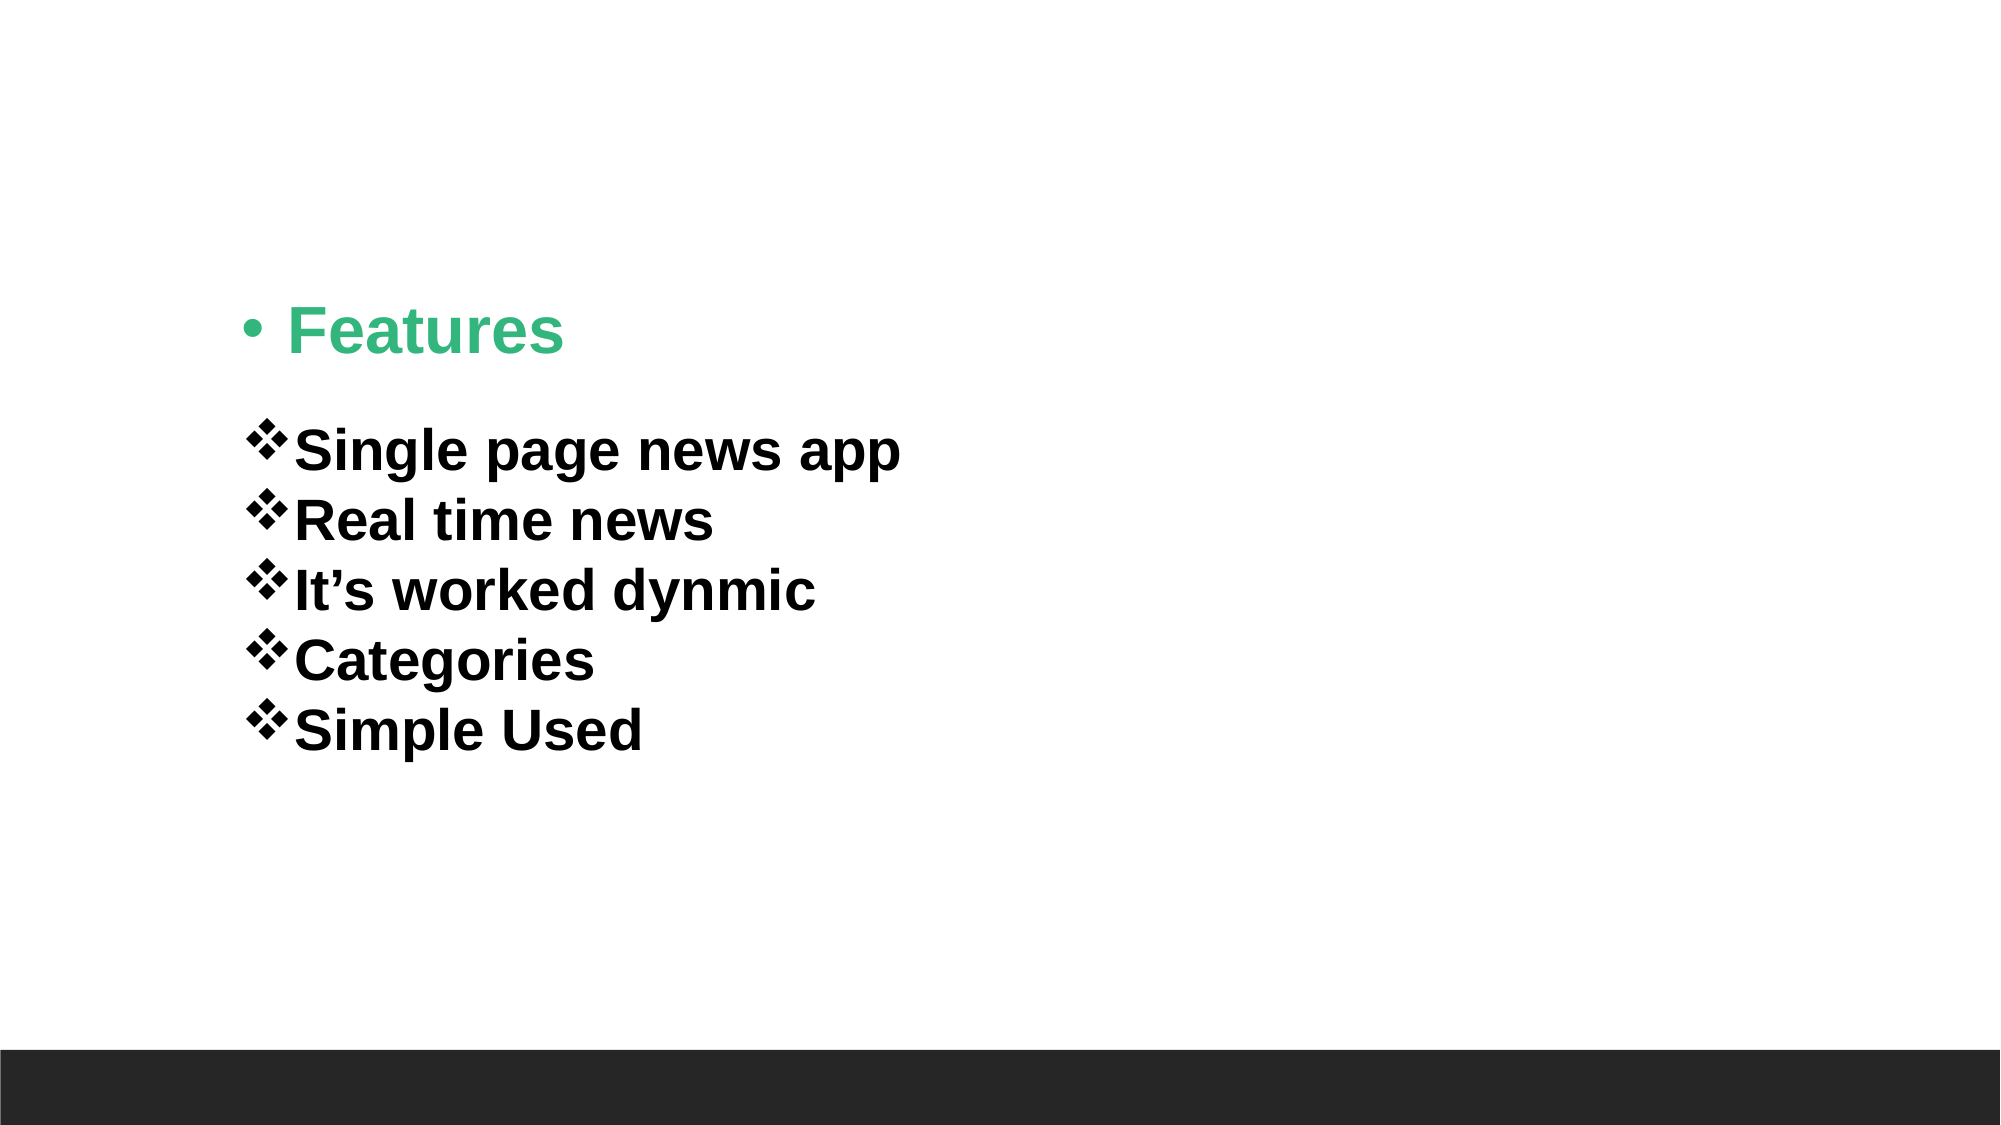

Features

Single page news app
Real time news
It’s worked dynmic
Categories
Simple Used